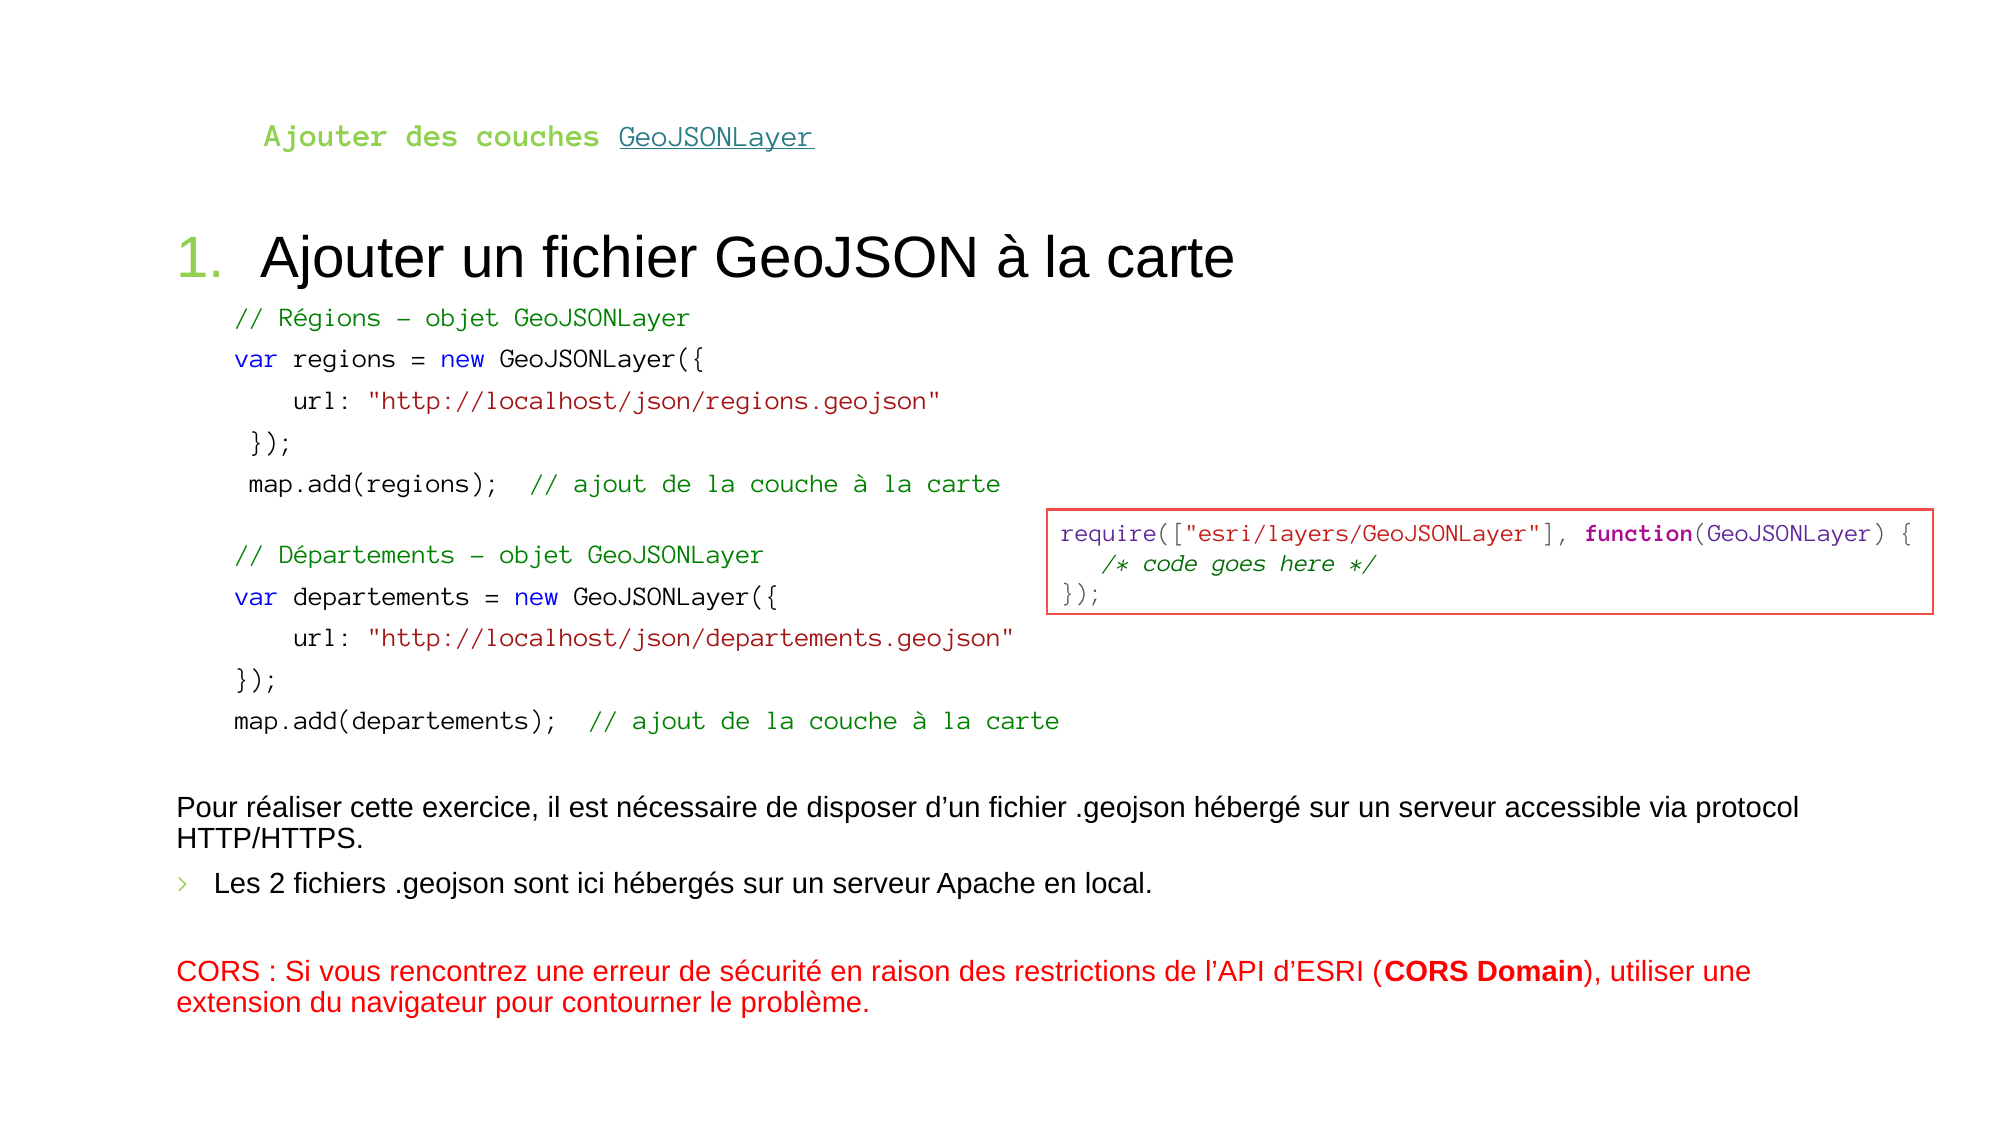

# Ajouter des couches GeoJSONLayer
Ajouter un fichier GeoJSON à la carte
    // Régions - objet GeoJSONLayer
    var regions = new GeoJSONLayer({
        url: "http://localhost/json/regions.geojson"
     });
     map.add(regions);  // ajout de la couche à la carte
    // Départements - objet GeoJSONLayer
    var departements = new GeoJSONLayer({
        url: "http://localhost/json/departements.geojson"
    });
    map.add(departements);  // ajout de la couche à la carte

Pour réaliser cette exercice, il est nécessaire de disposer d’un fichier .geojson hébergé sur un serveur accessible via protocol HTTP/HTTPS.
Les 2 fichiers .geojson sont ici hébergés sur un serveur Apache en local.

CORS : Si vous rencontrez une erreur de sécurité en raison des restrictions de l’API d’ESRI (CORS Domain), utiliser une extension du navigateur pour contourner le problème.
require(["esri/layers/GeoJSONLayer"], function(GeoJSONLayer) {
   /* code goes here */
});